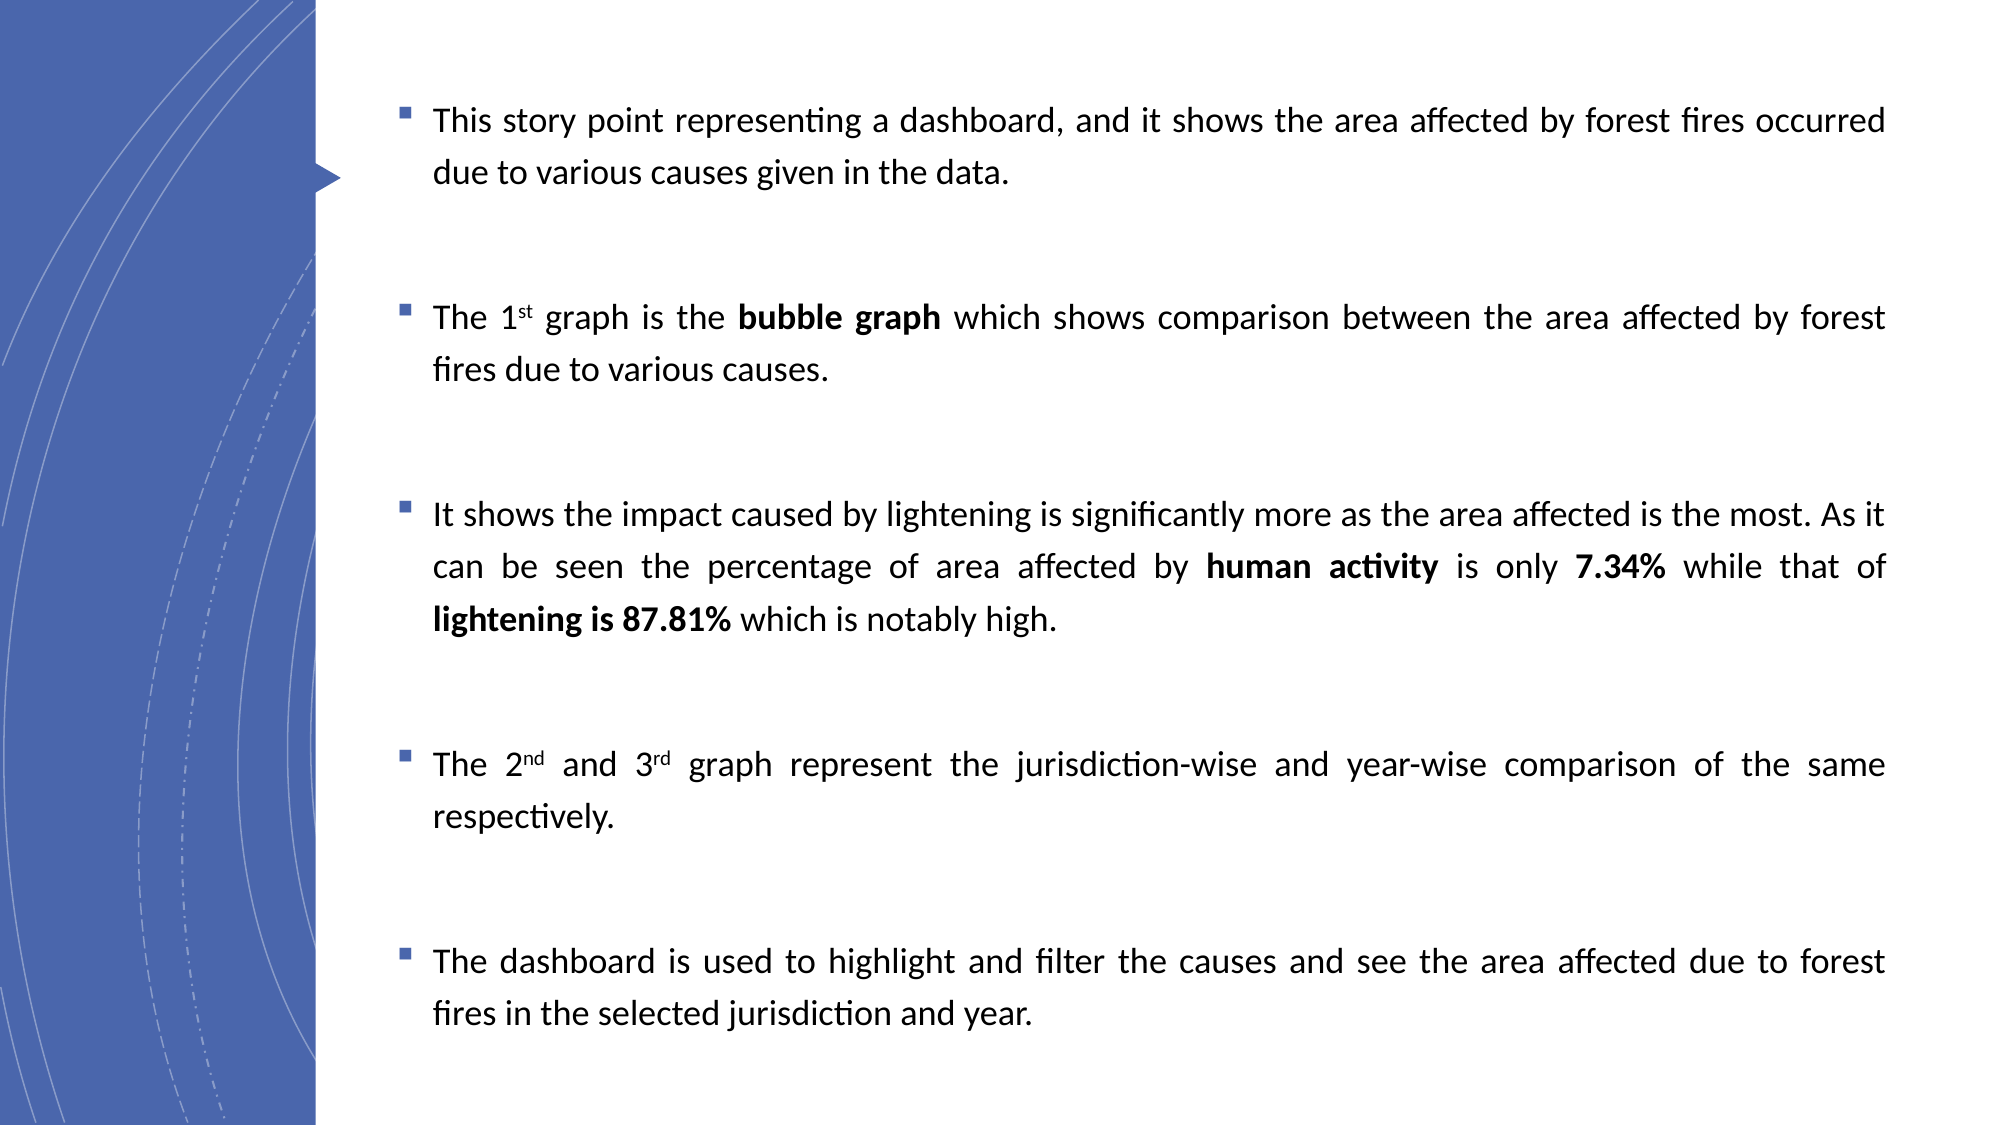

This story point representing a dashboard, and it shows the area affected by forest fires occurred due to various causes given in the data.

The 1st graph is the bubble graph which shows comparison between the area affected by forest fires due to various causes.

It shows the impact caused by lightening is significantly more as the area affected is the most. As it can be seen the percentage of area affected by human activity is only 7.34% while that of lightening is 87.81% which is notably high.

The 2nd and 3rd graph represent the jurisdiction-wise and year-wise comparison of the same respectively.

The dashboard is used to highlight and filter the causes and see the area affected due to forest fires in the selected jurisdiction and year.